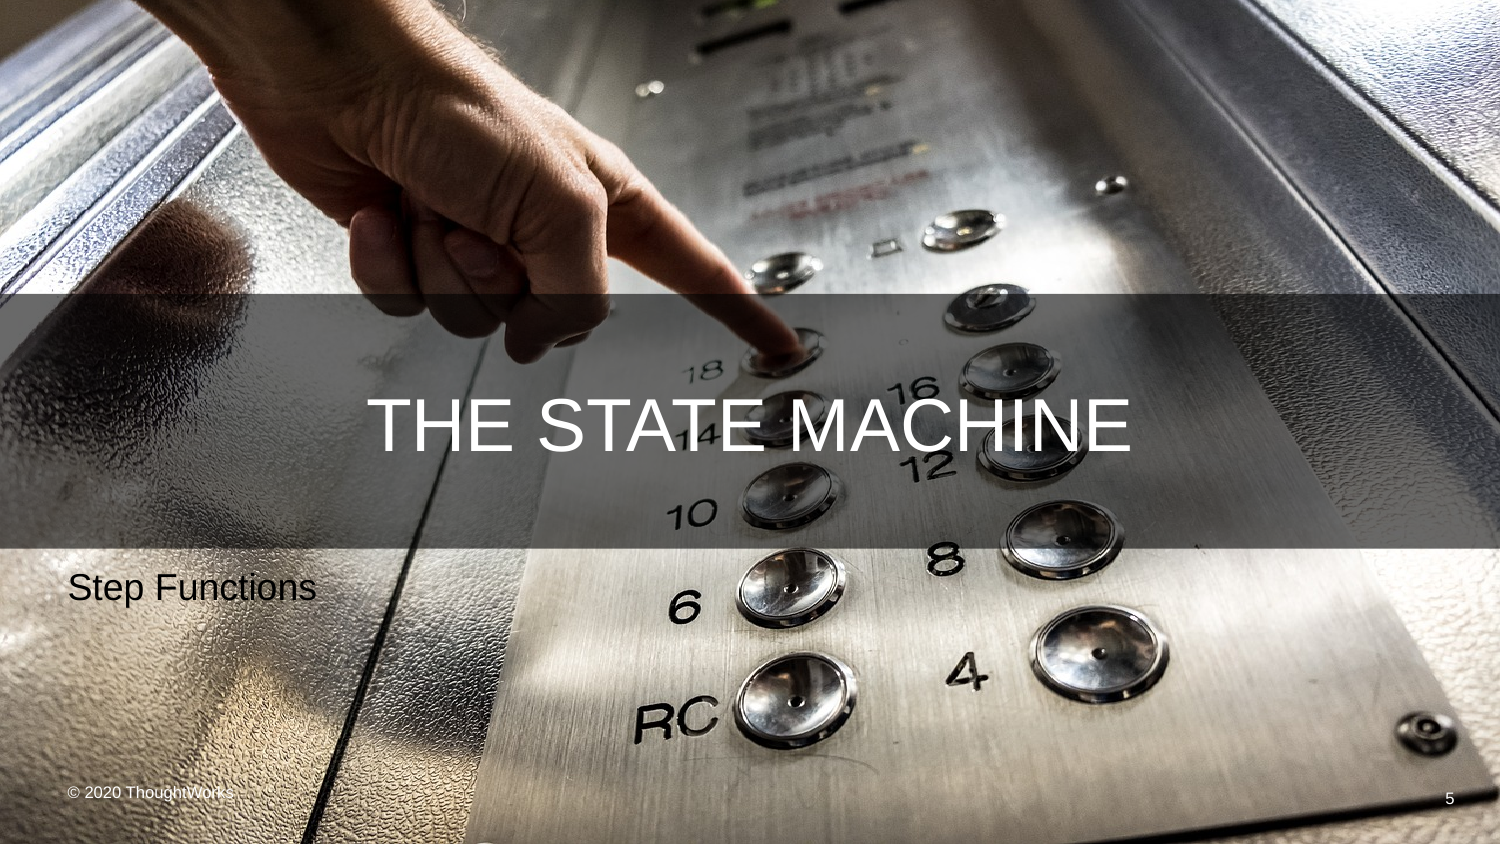

# THE STATE MACHINE
Step Functions
© 2020 ThoughtWorks
5